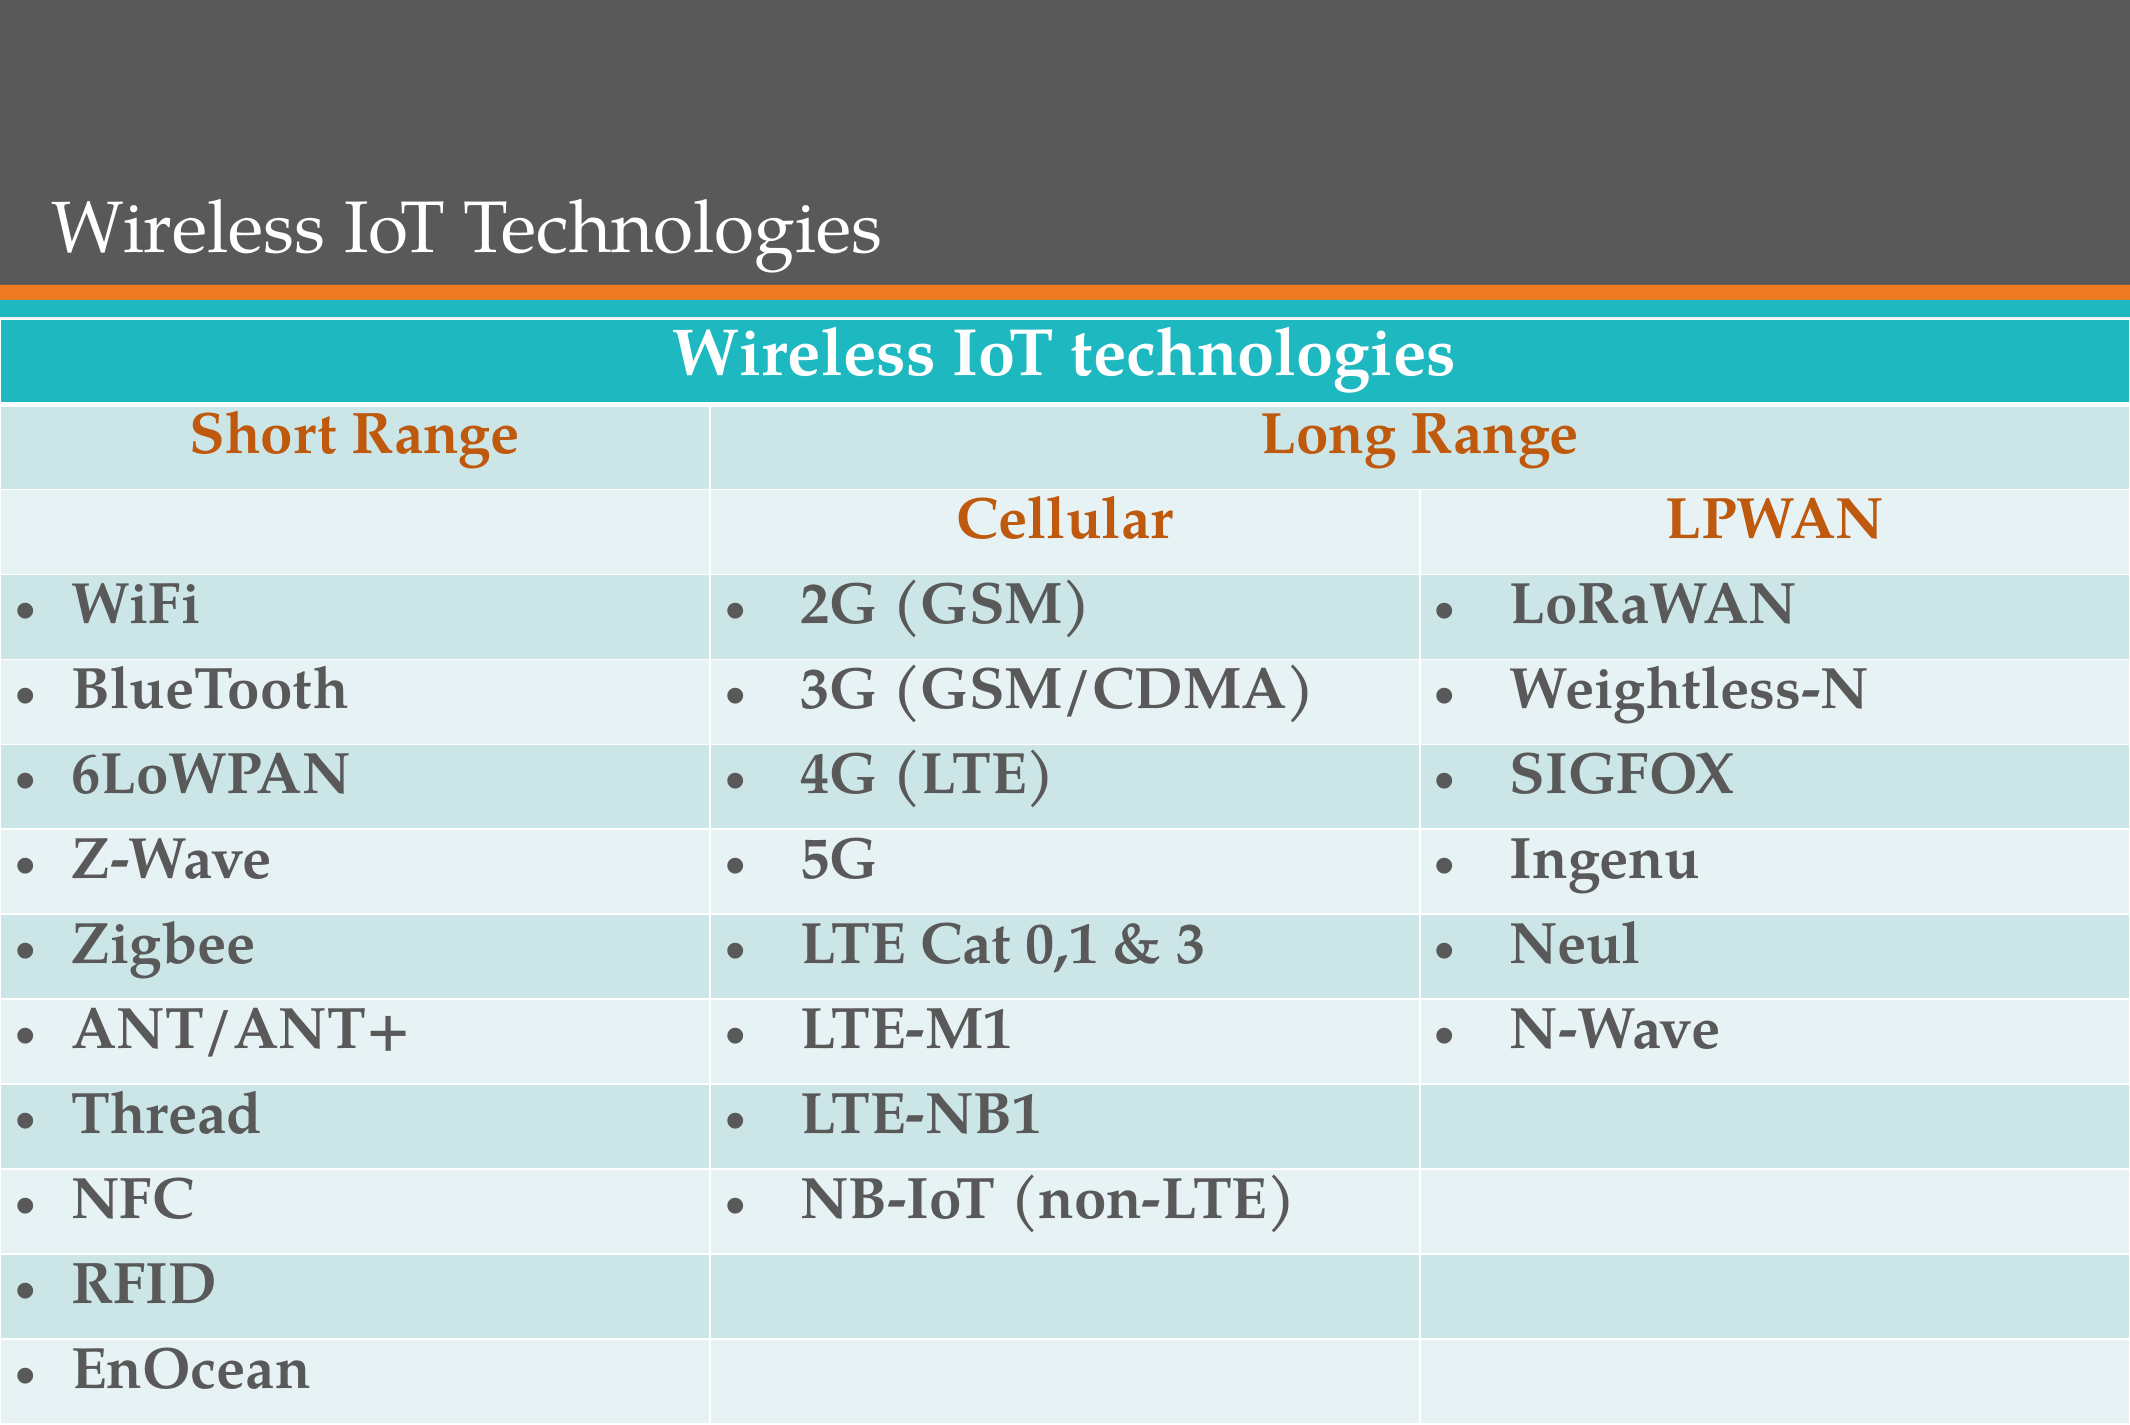

# Wireless IoT Technologies
| Wireless IoT technologies |  |  |
| --- | --- | --- |
| Short Range | Long Range |  |
|  | Cellular | LPWAN |
| WiFi | 2G (GSM) | LoRaWAN |
| BlueTooth | 3G (GSM/CDMA) | Weightless-N |
| 6LoWPAN | 4G (LTE) | SIGFOX |
| Z-Wave | 5G | Ingenu |
| Zigbee | LTE Cat 0,1 & 3 | Neul |
| ANT/ANT+ | LTE-M1 | N-Wave |
| Thread | LTE-NB1 |  |
| NFC | NB-IoT (non-LTE) |  |
| RFID |  |  |
| EnOcean |  |  |